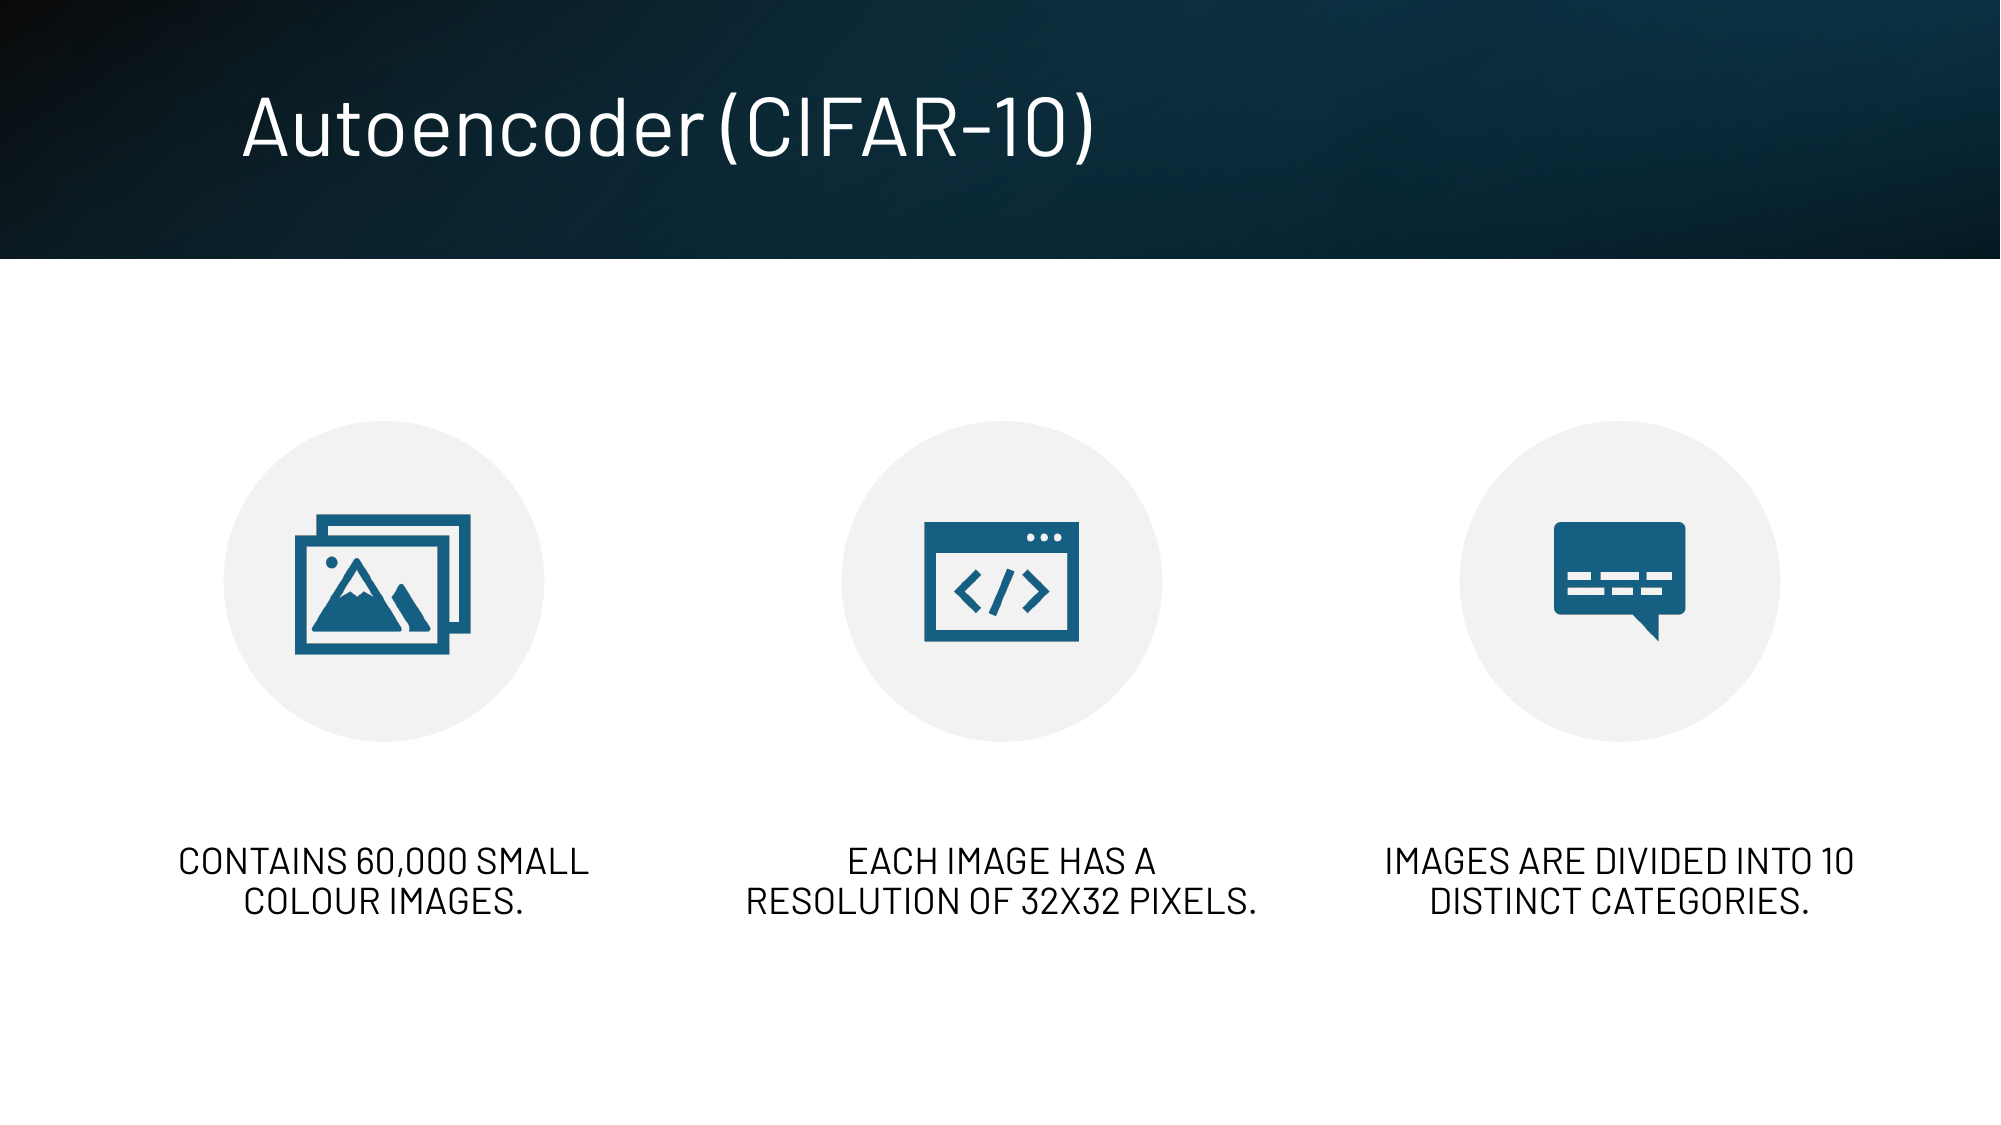

# Autoencoder (CIFAR-10)
Contains 60,000 small colour images.
Each image has a resolution of 32x32 pixels.
Images are divided into 10 distinct categories.